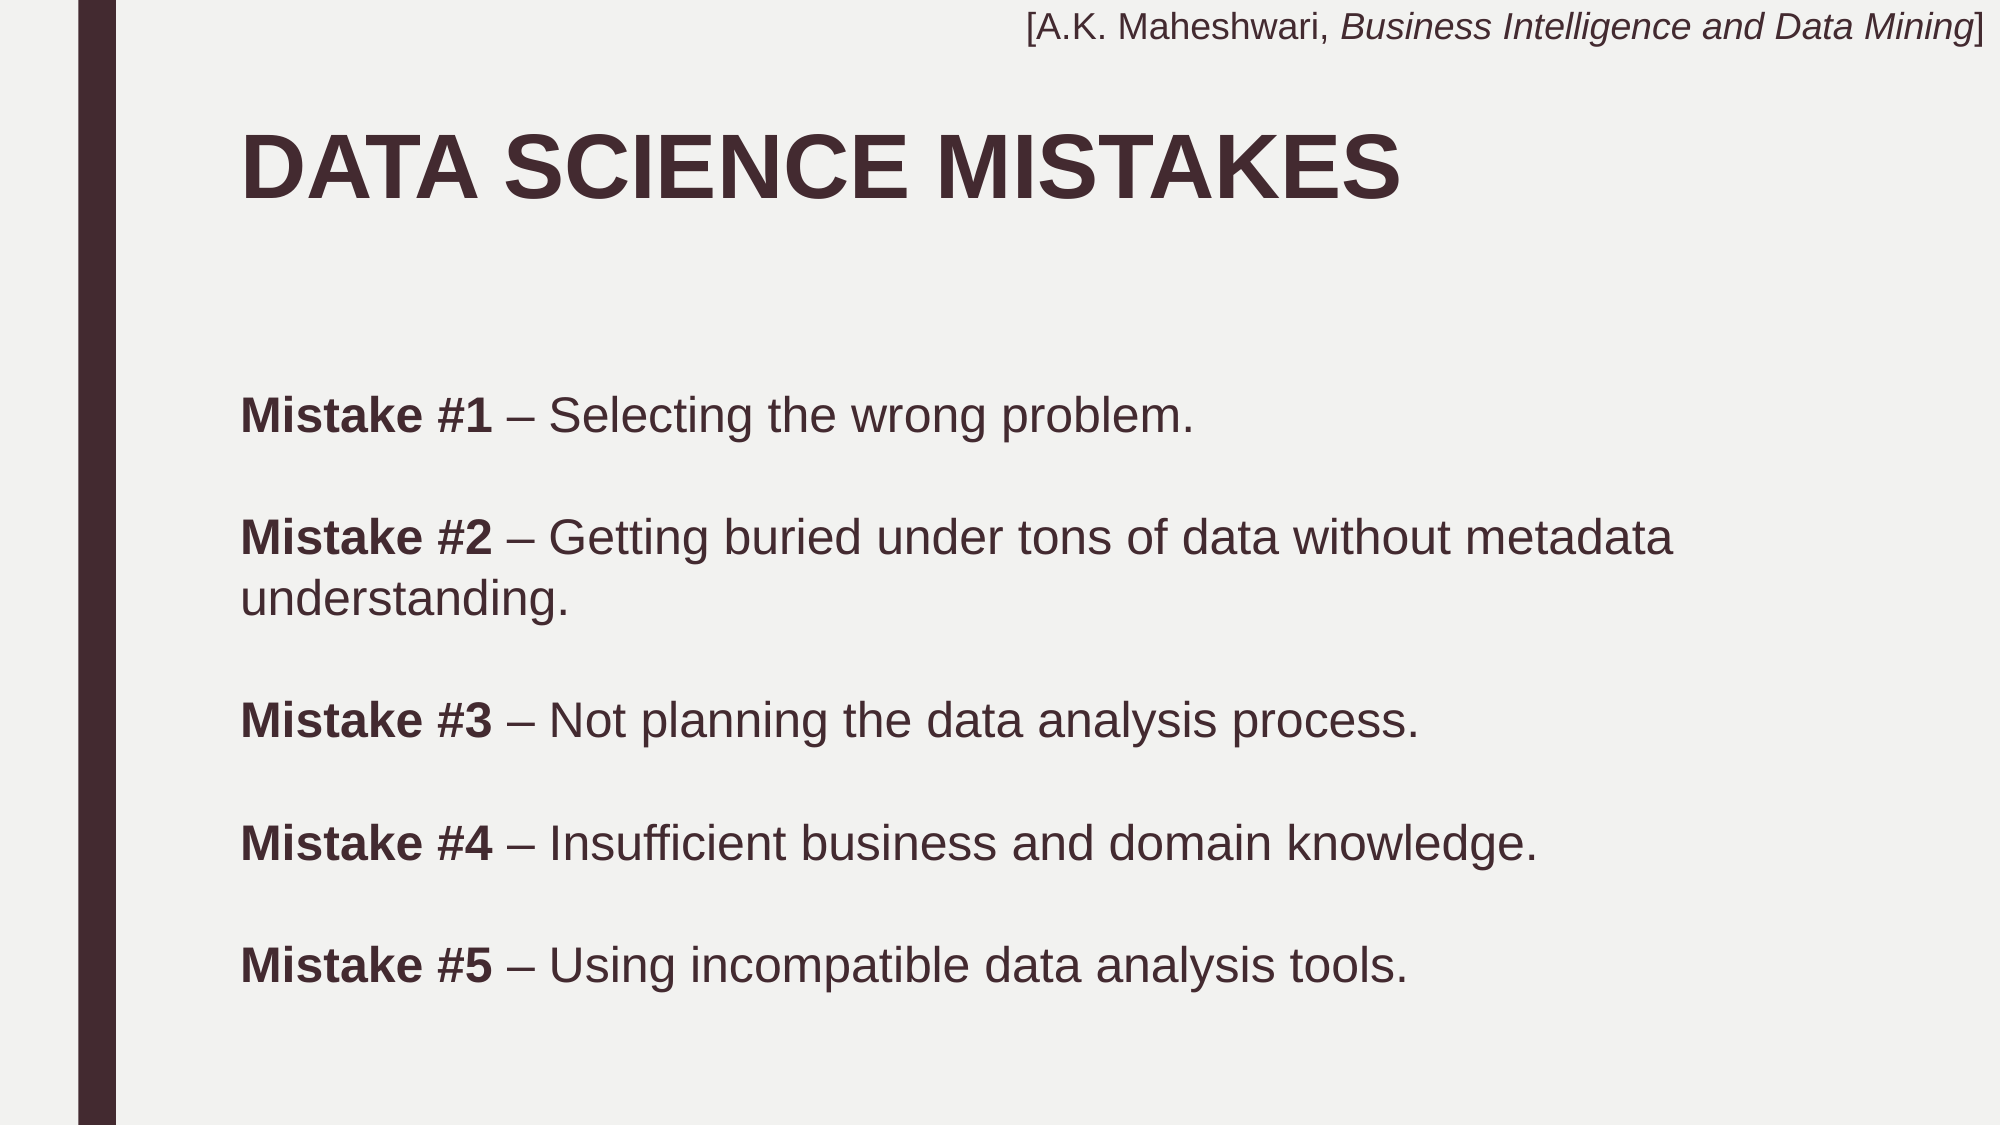

[A.K. Maheshwari, Business Intelligence and Data Mining]
# DATA SCIENCE MISTAKES
Mistake #1 – Selecting the wrong problem.

Mistake #2 – Getting buried under tons of data without metadata understanding.

Mistake #3 – Not planning the data analysis process.

Mistake #4 – Insufficient business and domain knowledge.

Mistake #5 – Using incompatible data analysis tools.